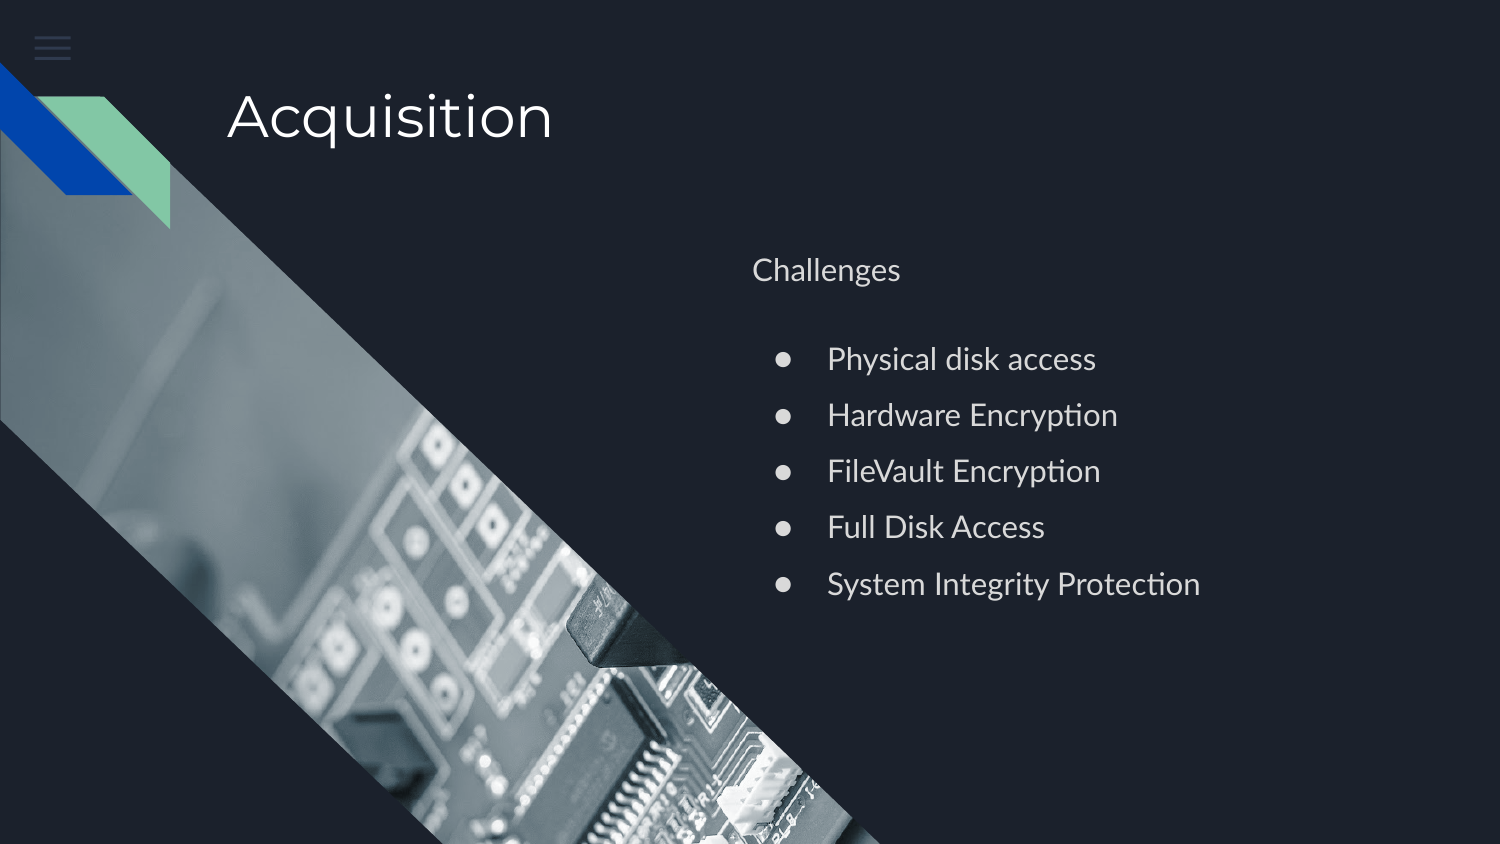

# Acquisition
Challenges
Physical disk access
Hardware Encryption
FileVault Encryption
Full Disk Access
System Integrity Protection